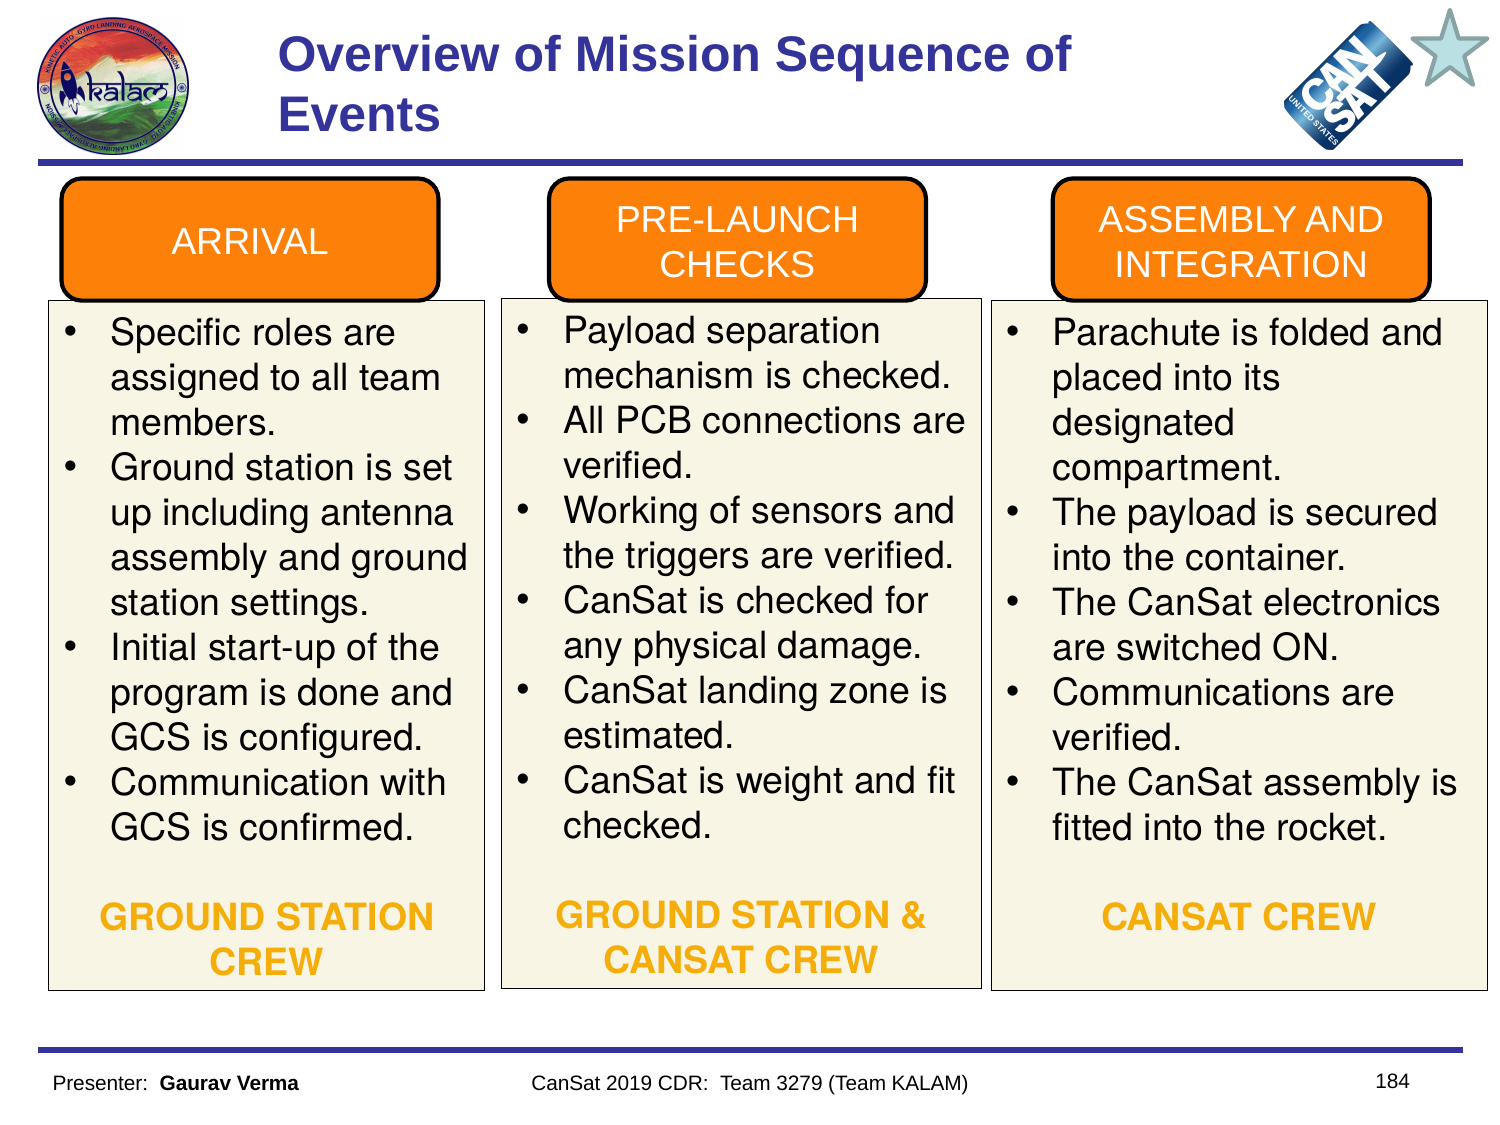

# Overview of Mission Sequence of Events
ASSEMBLY AND INTEGRATION
PRE-LAUNCH CHECKS
ARRIVAL
Payload separation mechanism is checked.
All PCB connections are verified.
Working of sensors and the triggers are verified.
CanSat is checked for any physical damage.
CanSat landing zone is estimated.
CanSat is weight and fit checked.

GROUND STATION & CANSAT CREW
Specific roles are assigned to all team members.
Ground station is set up including antenna assembly and ground station settings.
Initial start-up of the program is done and GCS is configured.
Communication with GCS is confirmed.

GROUND STATION CREW
Parachute is folded and placed into its designated compartment.
The payload is secured into the container.
The CanSat electronics are switched ON.
Communications are verified.
The CanSat assembly is fitted into the rocket.

CANSAT CREW

184
Presenter:  Gaurav Verma
CanSat 2019 CDR:  Team 3279 (Team KALAM)